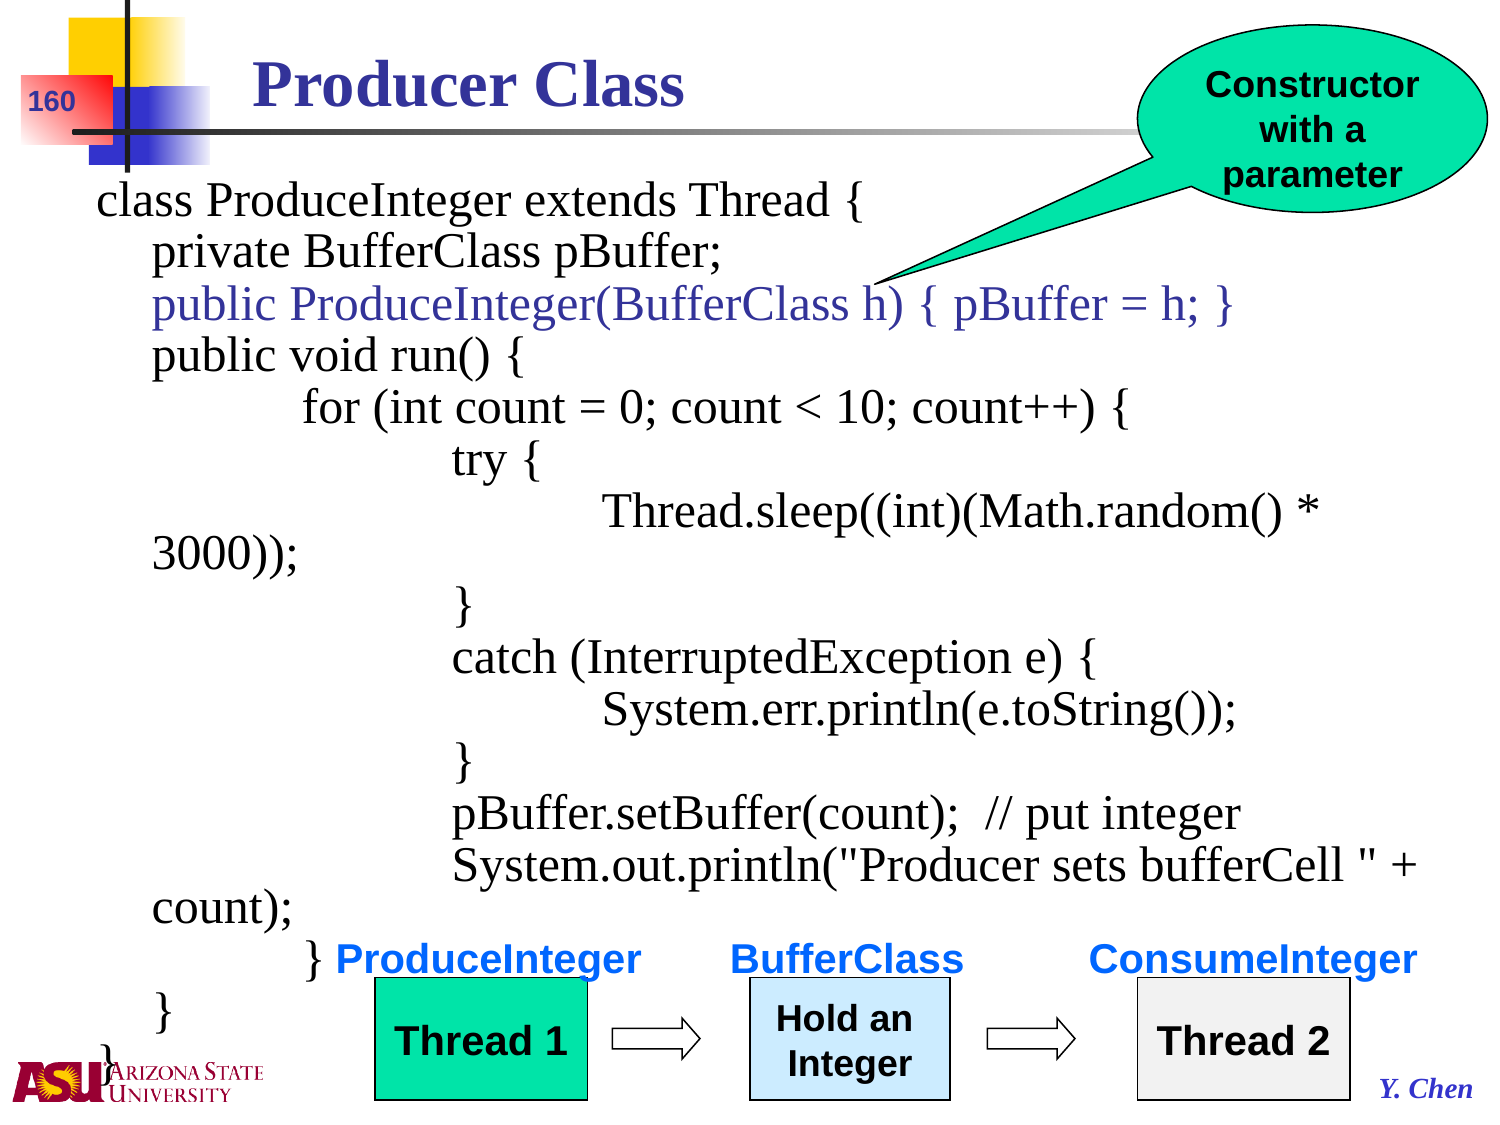

# Producer Class
Constructor with a parameter
160
class ProduceInteger extends Thread {
	private BufferClass pBuffer;
	public ProduceInteger(BufferClass h) { pBuffer = h; }
	public void run() {
		for (int count = 0; count < 10; count++) {
			try {
				Thread.sleep((int)(Math.random() * 3000));
			}
			catch (InterruptedException e) {
				System.err.println(e.toString());
			}
			pBuffer.setBuffer(count);  // put integer
			System.out.println("Producer sets bufferCell " + count);
		}
	}
}
ProduceInteger
BufferClass
ConsumeInteger
Thread 1
Thread 2
Hold an
Integer